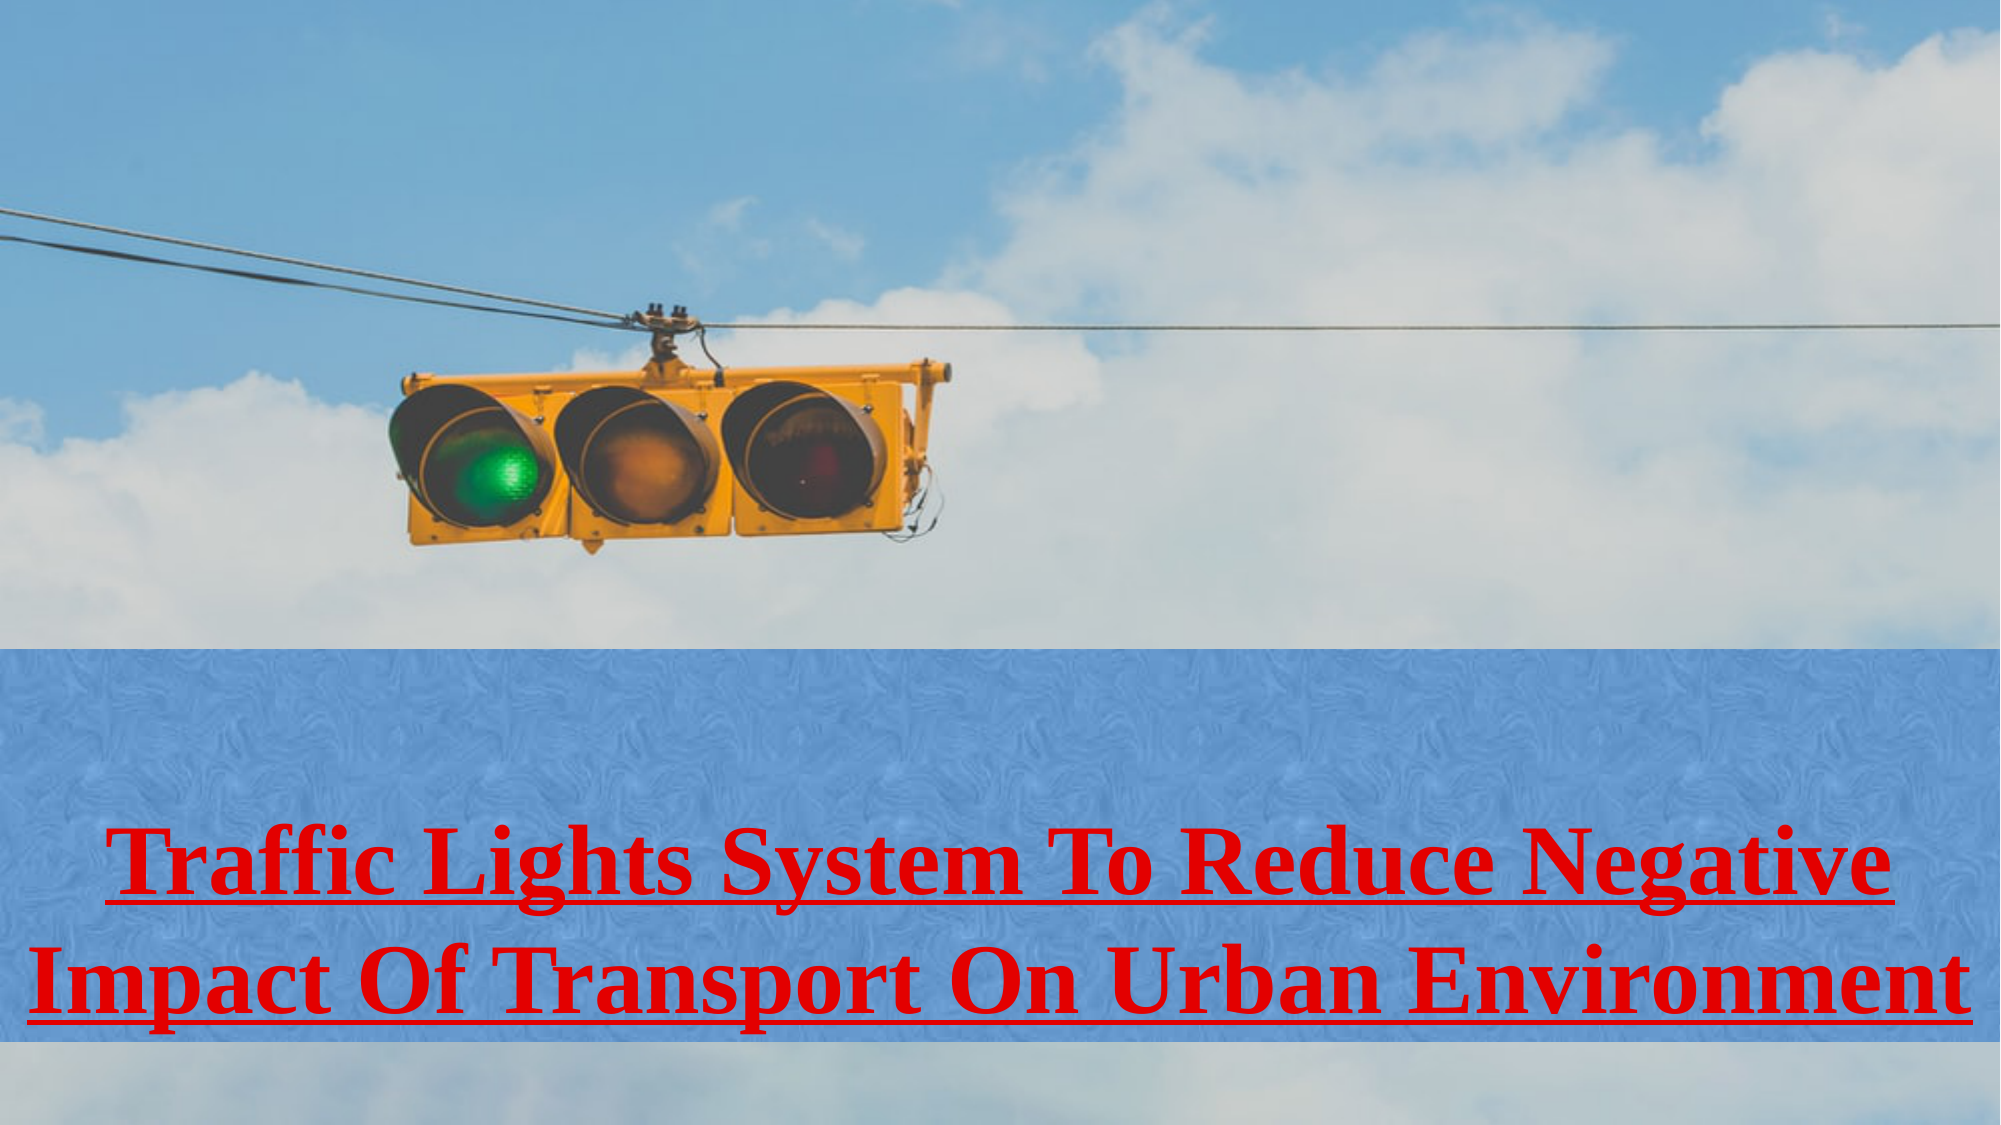

# Traffic Lights System To Reduce Negative Impact Of Transport On Urban Environment